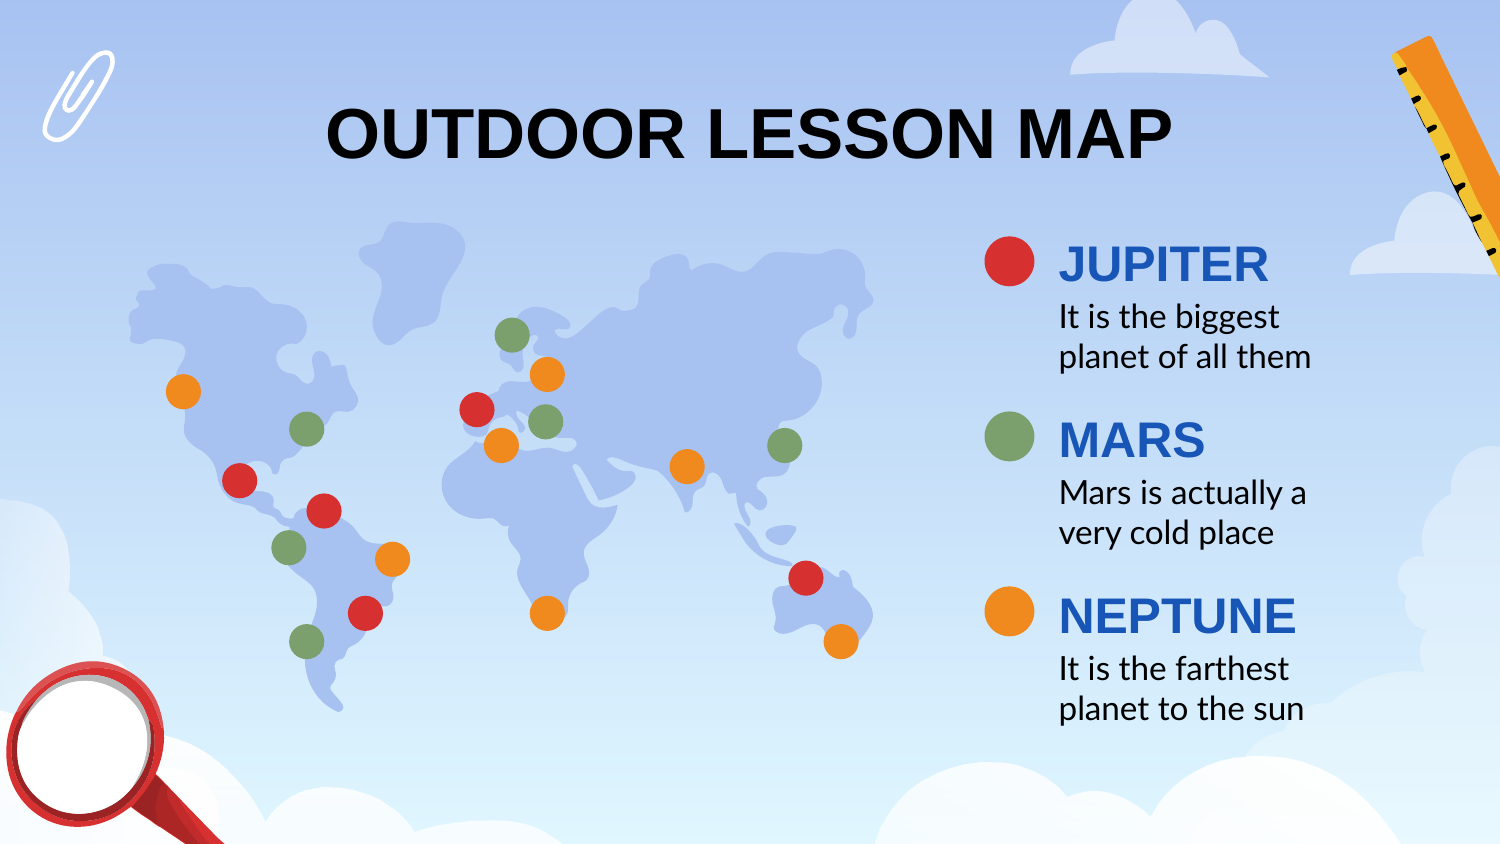

# OUTDOOR LESSON MAP

JUPITER

It is the biggest planet of all them

MARS

Mars is actually a very cold place

NEPTUNE

It is the farthest planet to the sun